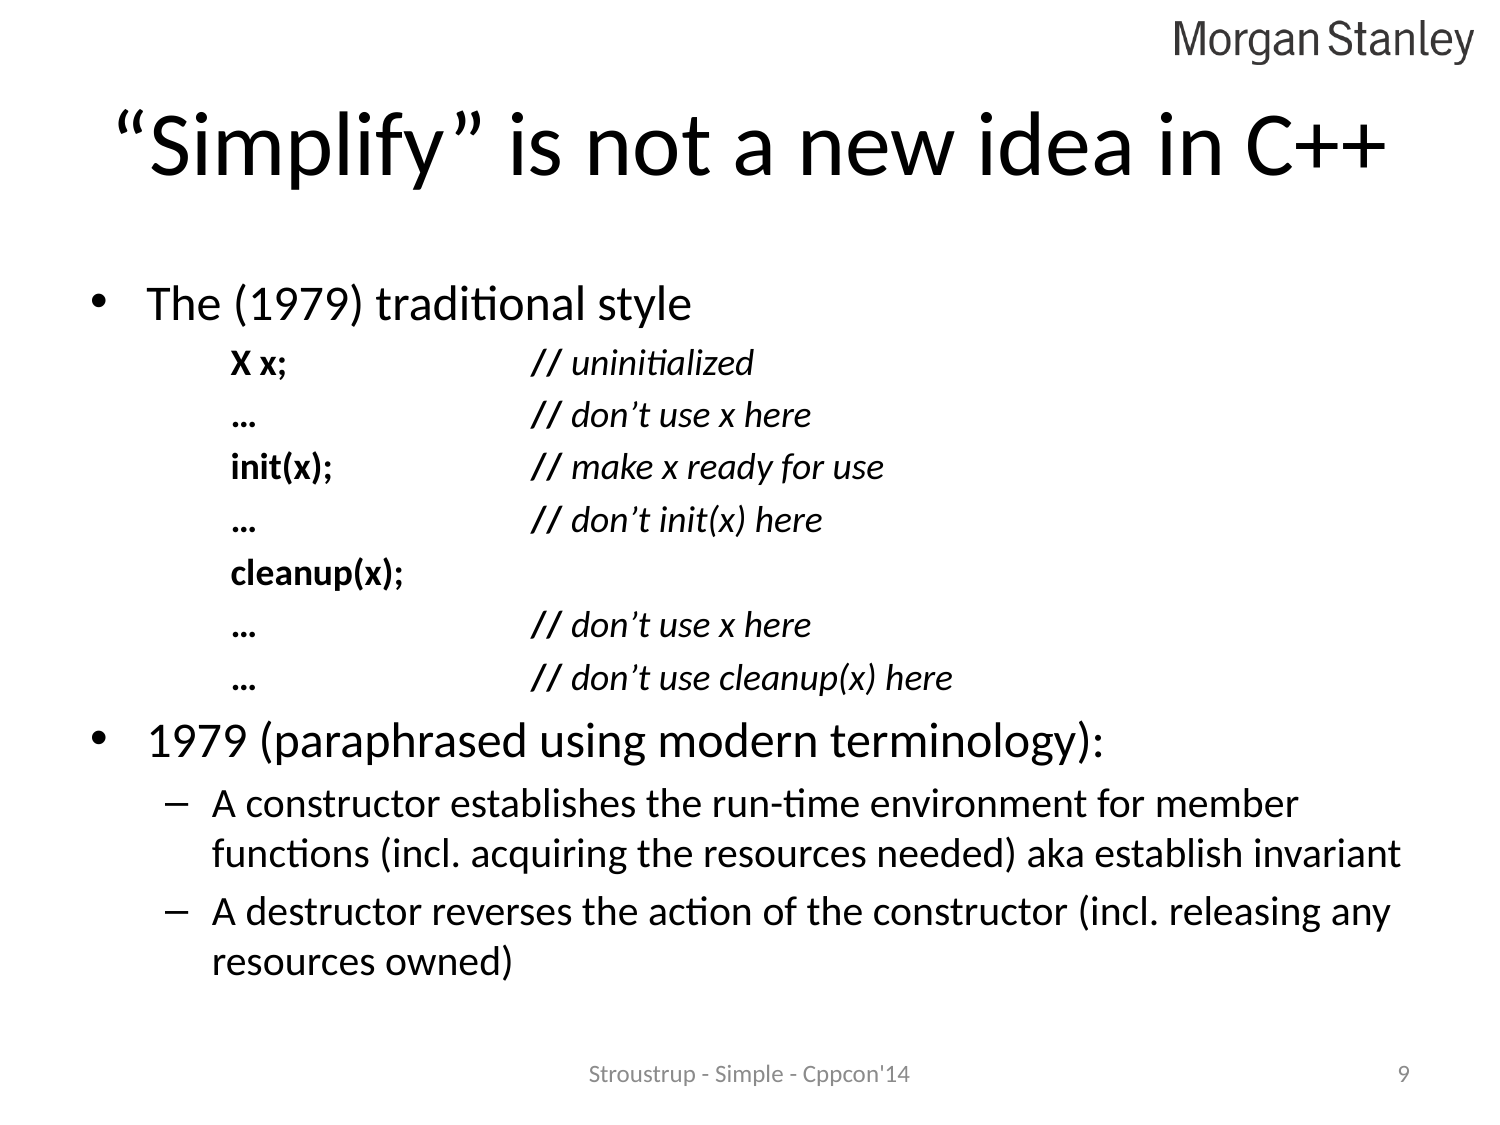

# “Simplify” is not a new idea in C++
The (1979) traditional style
X x;		// uninitialized
…		// don’t use x here
init(x);		// make x ready for use
…		// don’t init(x) here
cleanup(x);
…		// don’t use x here
…		// don’t use cleanup(x) here
1979 (paraphrased using modern terminology):
A constructor establishes the run-time environment for member functions (incl. acquiring the resources needed) aka establish invariant
A destructor reverses the action of the constructor (incl. releasing any resources owned)
Stroustrup - Simple - Cppcon'14
9